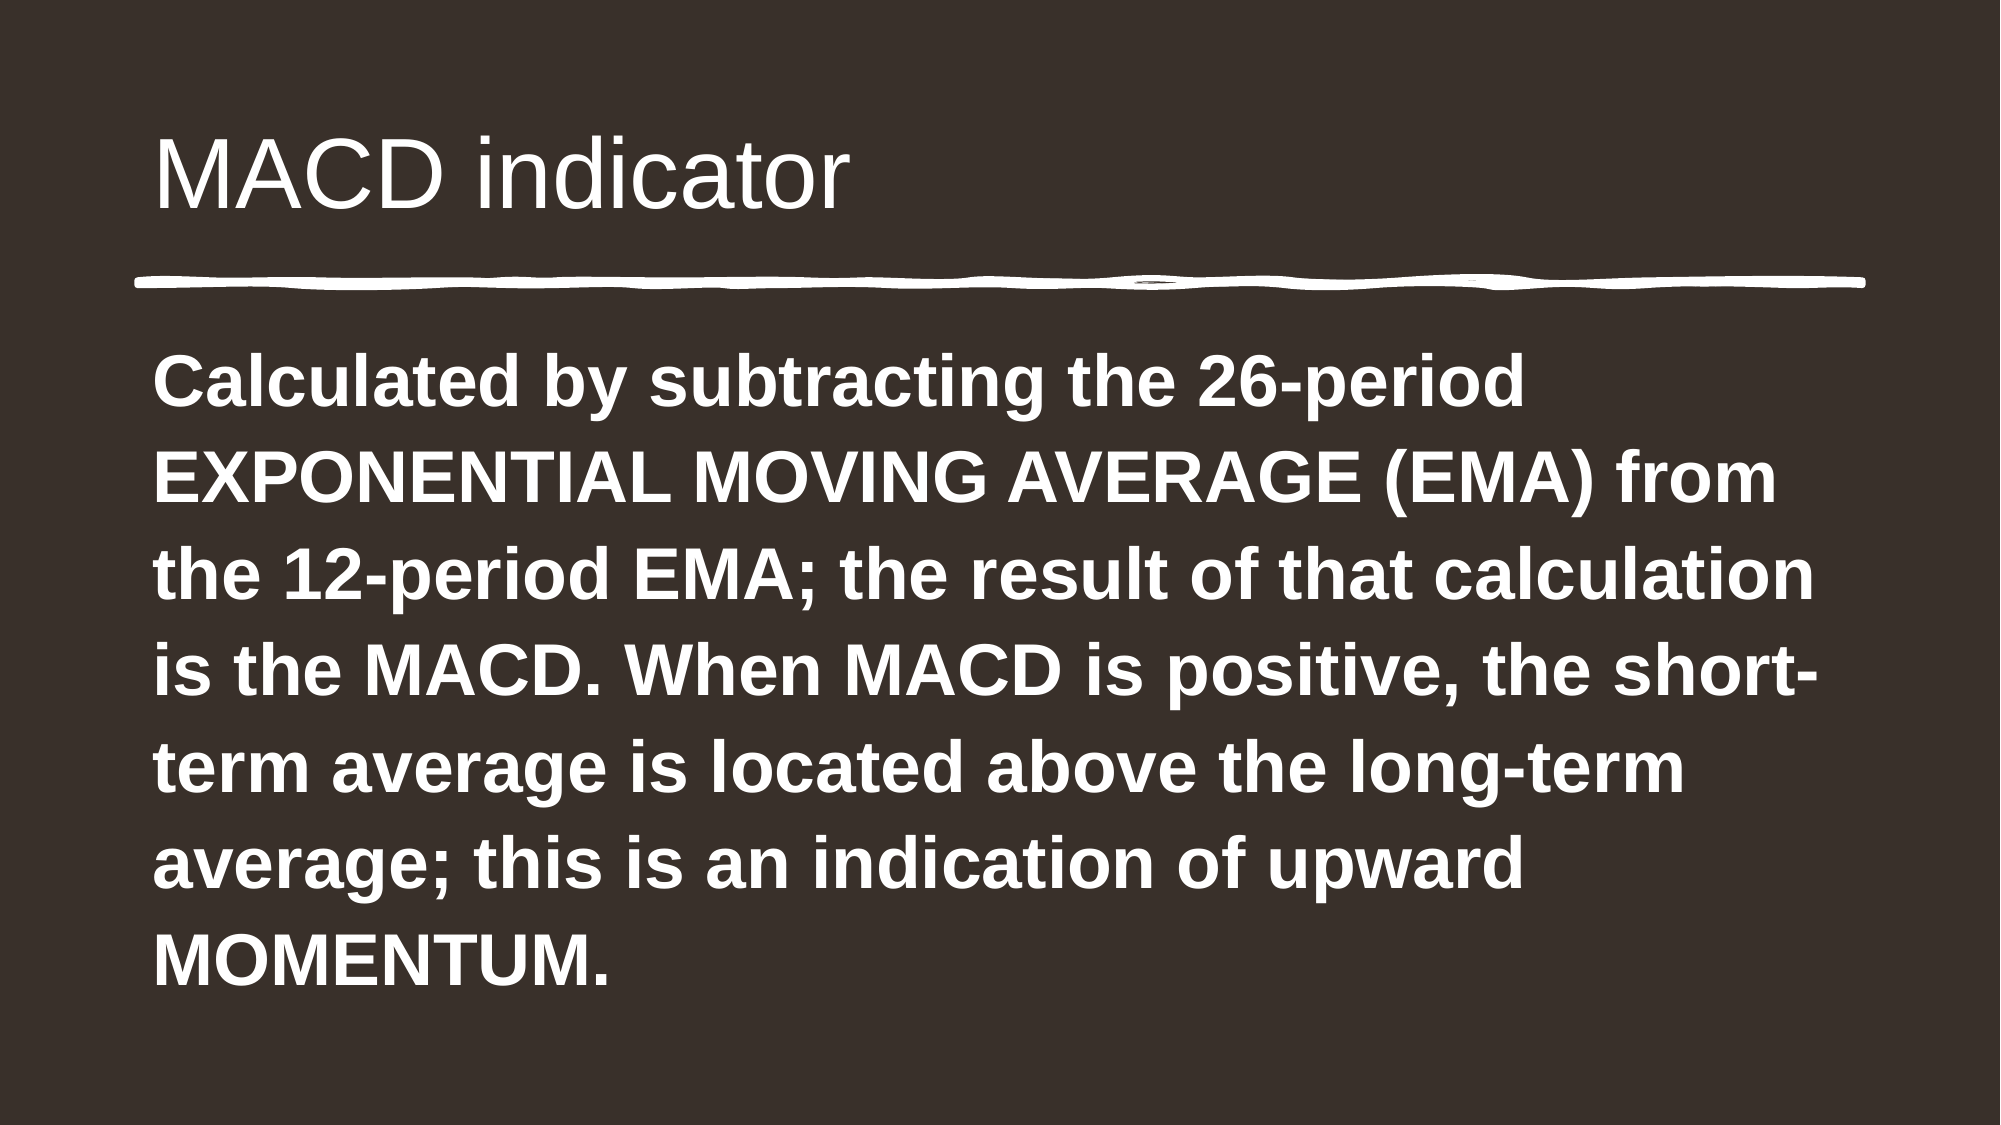

# MACD indicator
Calculated by subtracting the 26-period EXPONENTIAL MOVING AVERAGE (EMA) from the 12-period EMA; the result of that calculation is the MACD. When MACD is positive, the short-term average is located above the long-term average; this is an indication of upward MOMENTUM.